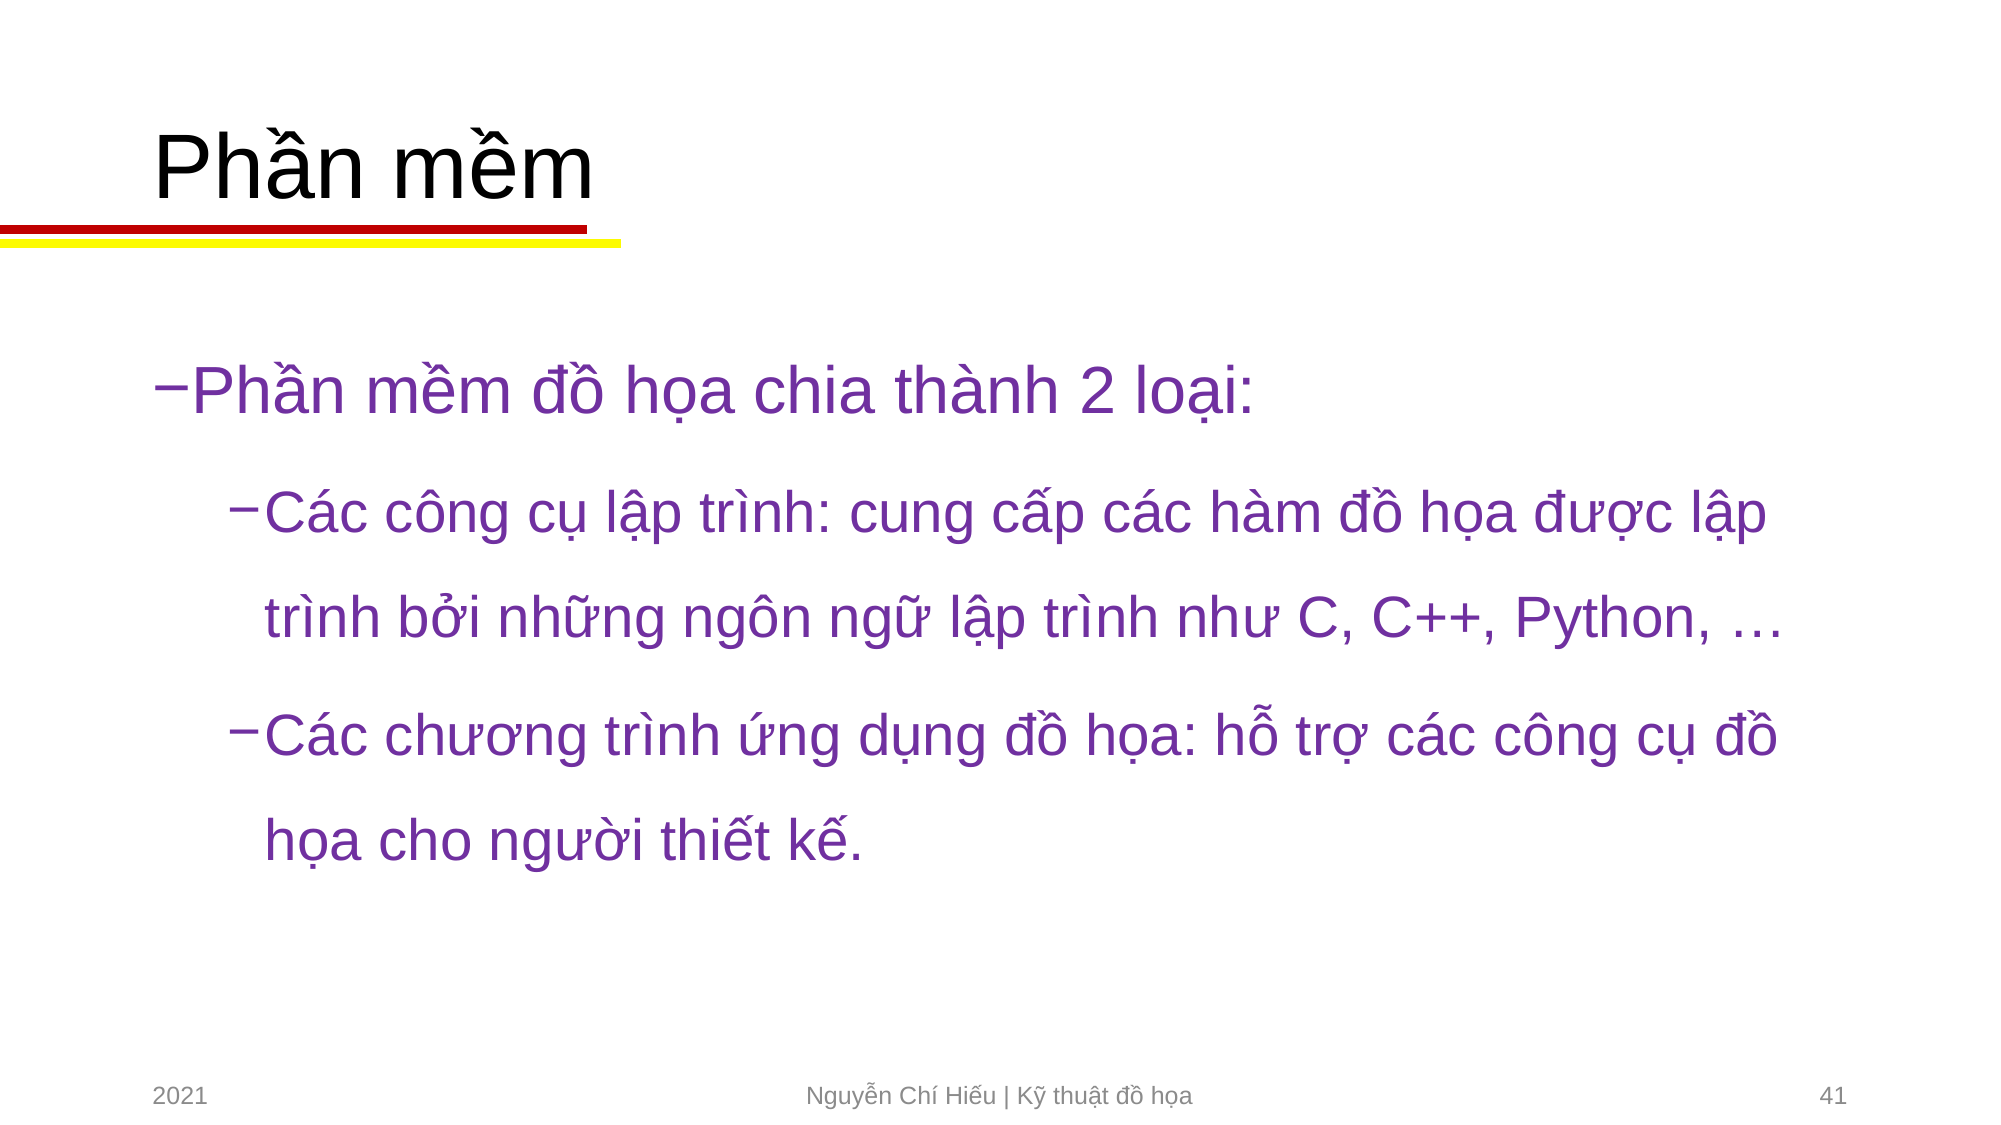

# Phần mềm
Phần mềm đồ họa chia thành 2 loại:
Các công cụ lập trình: cung cấp các hàm đồ họa được lập trình bởi những ngôn ngữ lập trình như C, C++, Python, …
Các chương trình ứng dụng đồ họa: hỗ trợ các công cụ đồ họa cho người thiết kế.
2021
Nguyễn Chí Hiếu | Kỹ thuật đồ họa
41